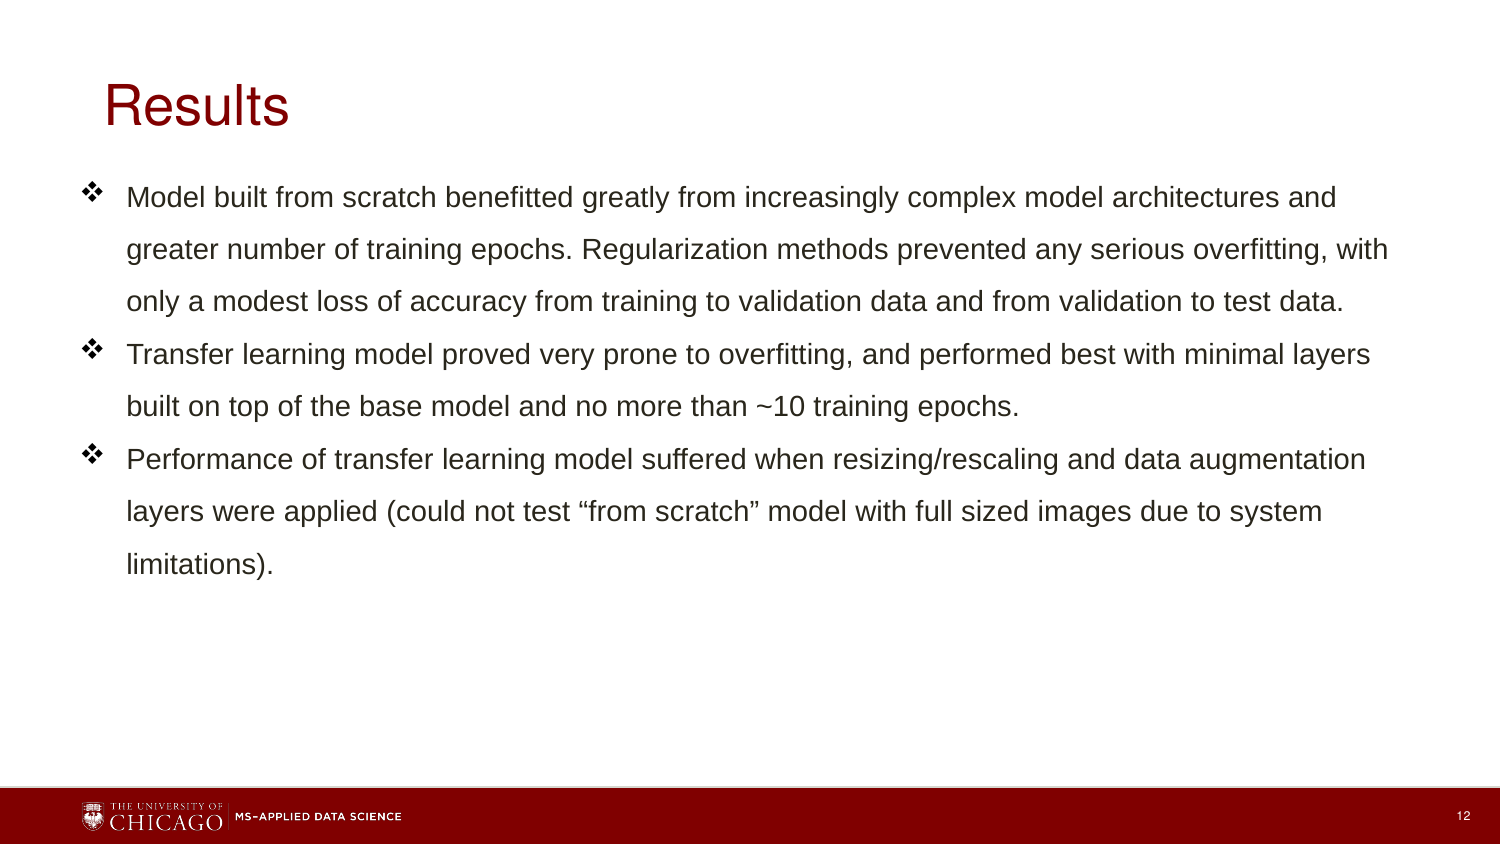

# Results
Model built from scratch benefitted greatly from increasingly complex model architectures and greater number of training epochs. Regularization methods prevented any serious overfitting, with only a modest loss of accuracy from training to validation data and from validation to test data.
Transfer learning model proved very prone to overfitting, and performed best with minimal layers built on top of the base model and no more than ~10 training epochs.
Performance of transfer learning model suffered when resizing/rescaling and data augmentation layers were applied (could not test “from scratch” model with full sized images due to system limitations).
12